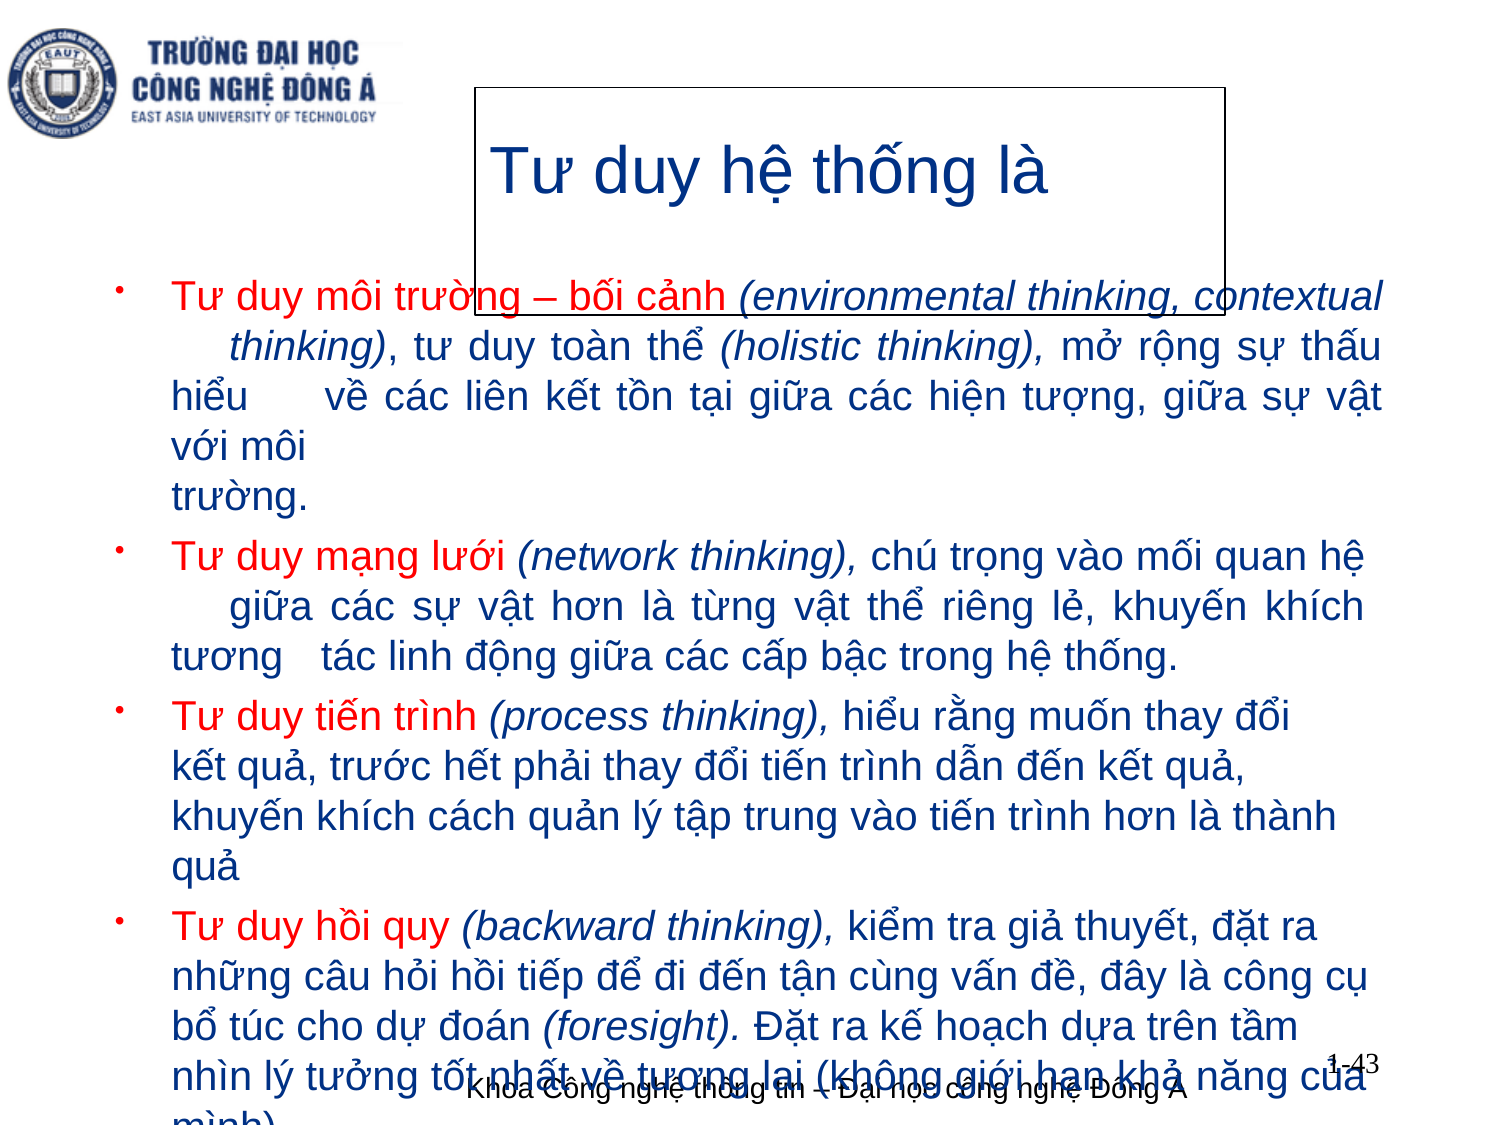

# Tư duy hệ thống là
Tư duy môi trường – bối cảnh (environmental thinking, contextual 	thinking), tư duy toàn thể (holistic thinking), mở rộng sự thấu hiểu 	về các liên kết tồn tại giữa các hiện tượng, giữa sự vật với môi
trường.
Tư duy mạng lưới (network thinking), chú trọng vào mối quan hệ 	giữa các sự vật hơn là từng vật thể riêng lẻ, khuyến khích tương 	tác linh động giữa các cấp bậc trong hệ thống.
Tư duy tiến trình (process thinking), hiểu rằng muốn thay đổi kết quả, trước hết phải thay đổi tiến trình dẫn đến kết quả, khuyến khích cách quản lý tập trung vào tiến trình hơn là thành quả
Tư duy hồi quy (backward thinking), kiểm tra giả thuyết, đặt ra những câu hỏi hồi tiếp để đi đến tận cùng vấn đề, đây là công cụ bổ túc cho dự đoán (foresight). Đặt ra kế hoạch dựa trên tầm nhìn lý tưởng tốt nhất về tương lai (không giới hạn khả năng của mình).
1-43